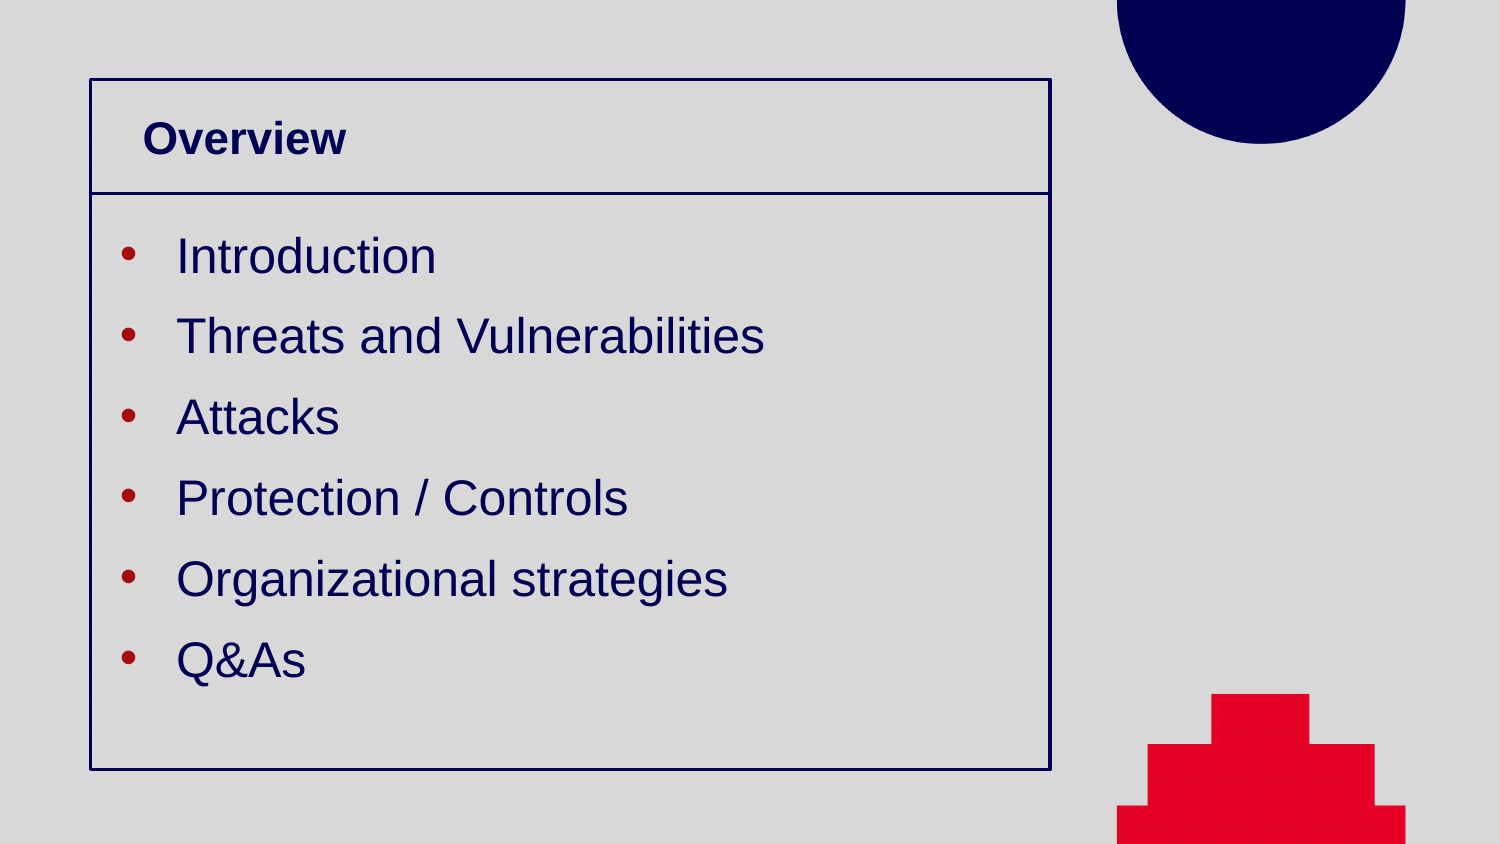

# Overview
Introduction
Threats and Vulnerabilities
Attacks
Protection / Controls
Organizational strategies
Q&As